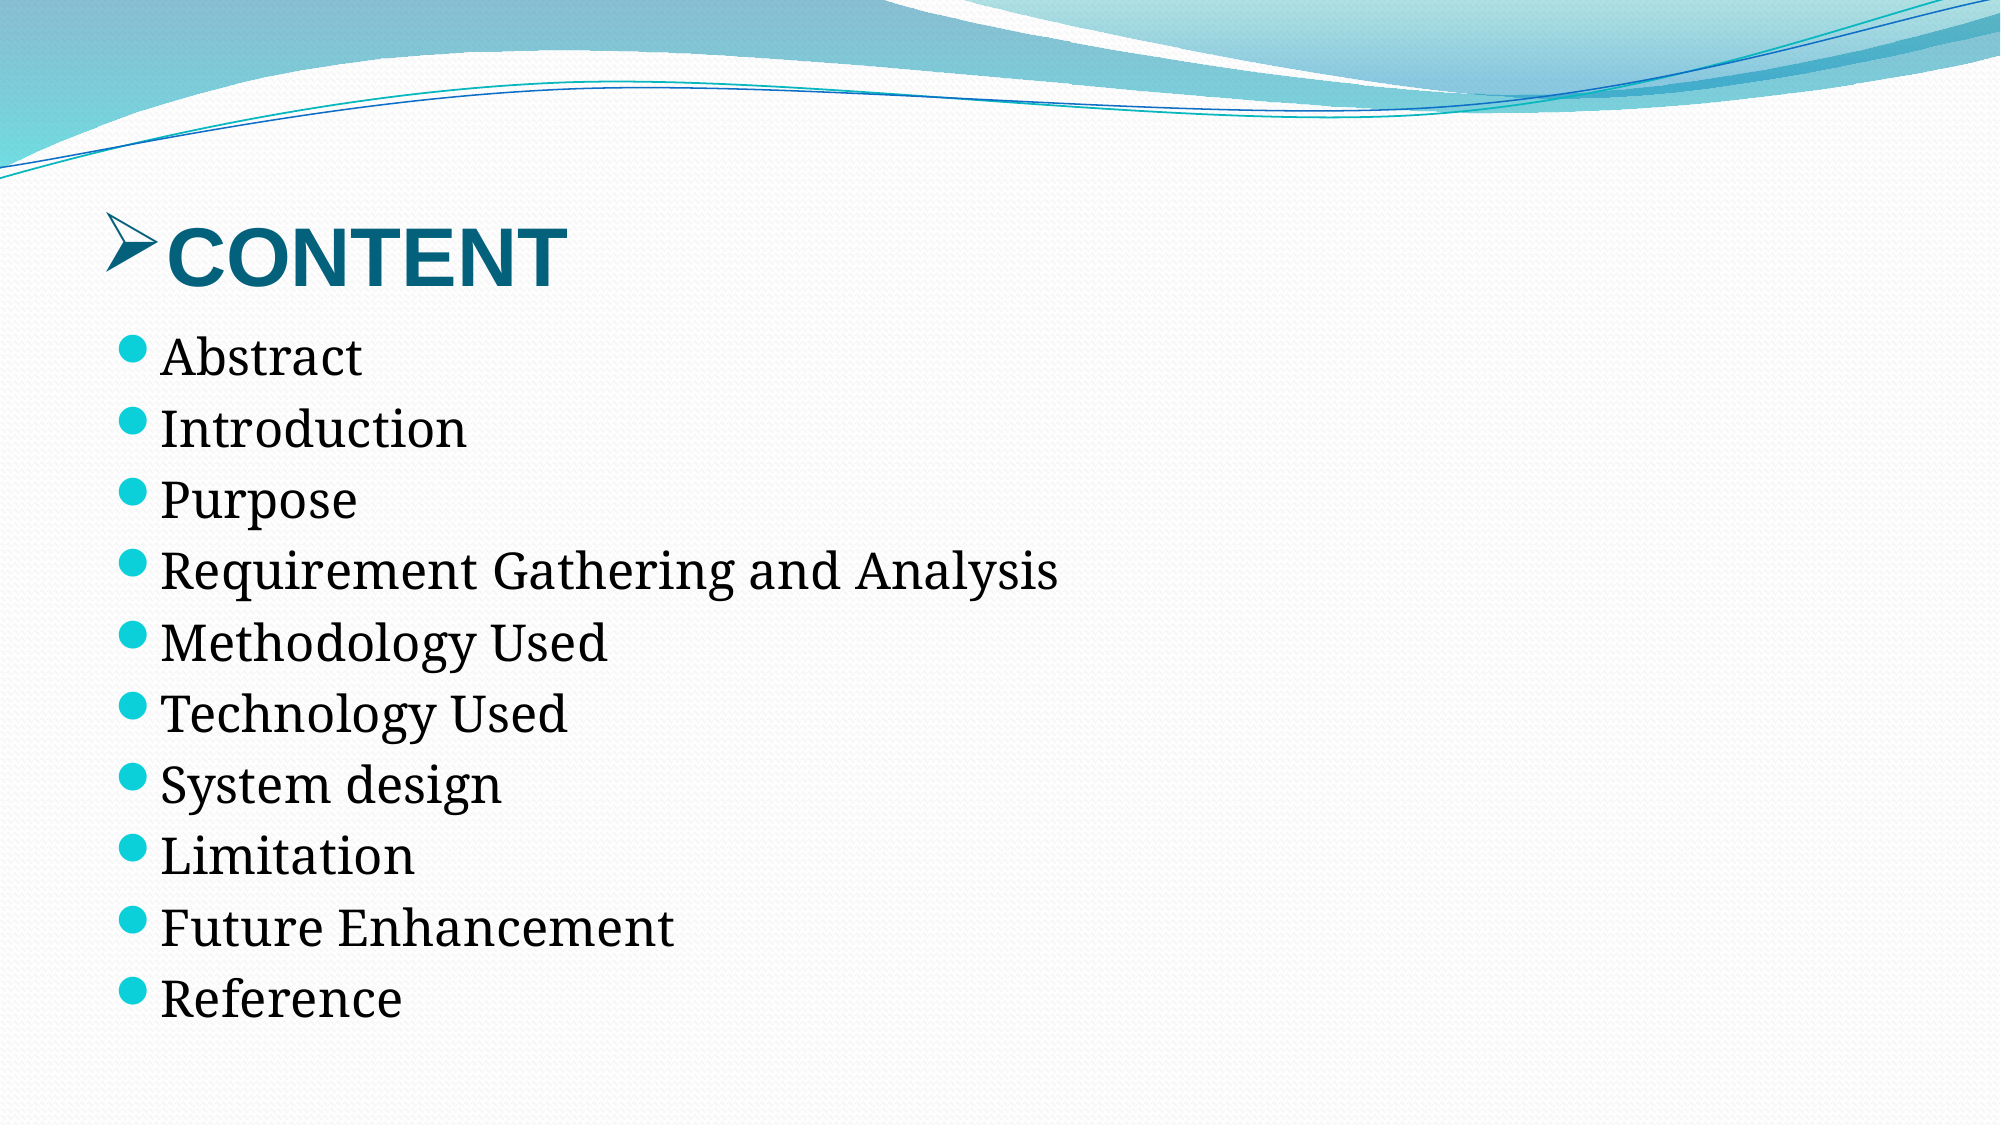

# CONTENT
Abstract
Introduction
Purpose
Requirement Gathering and Analysis
Methodology Used
Technology Used
System design
Limitation
Future Enhancement
Reference